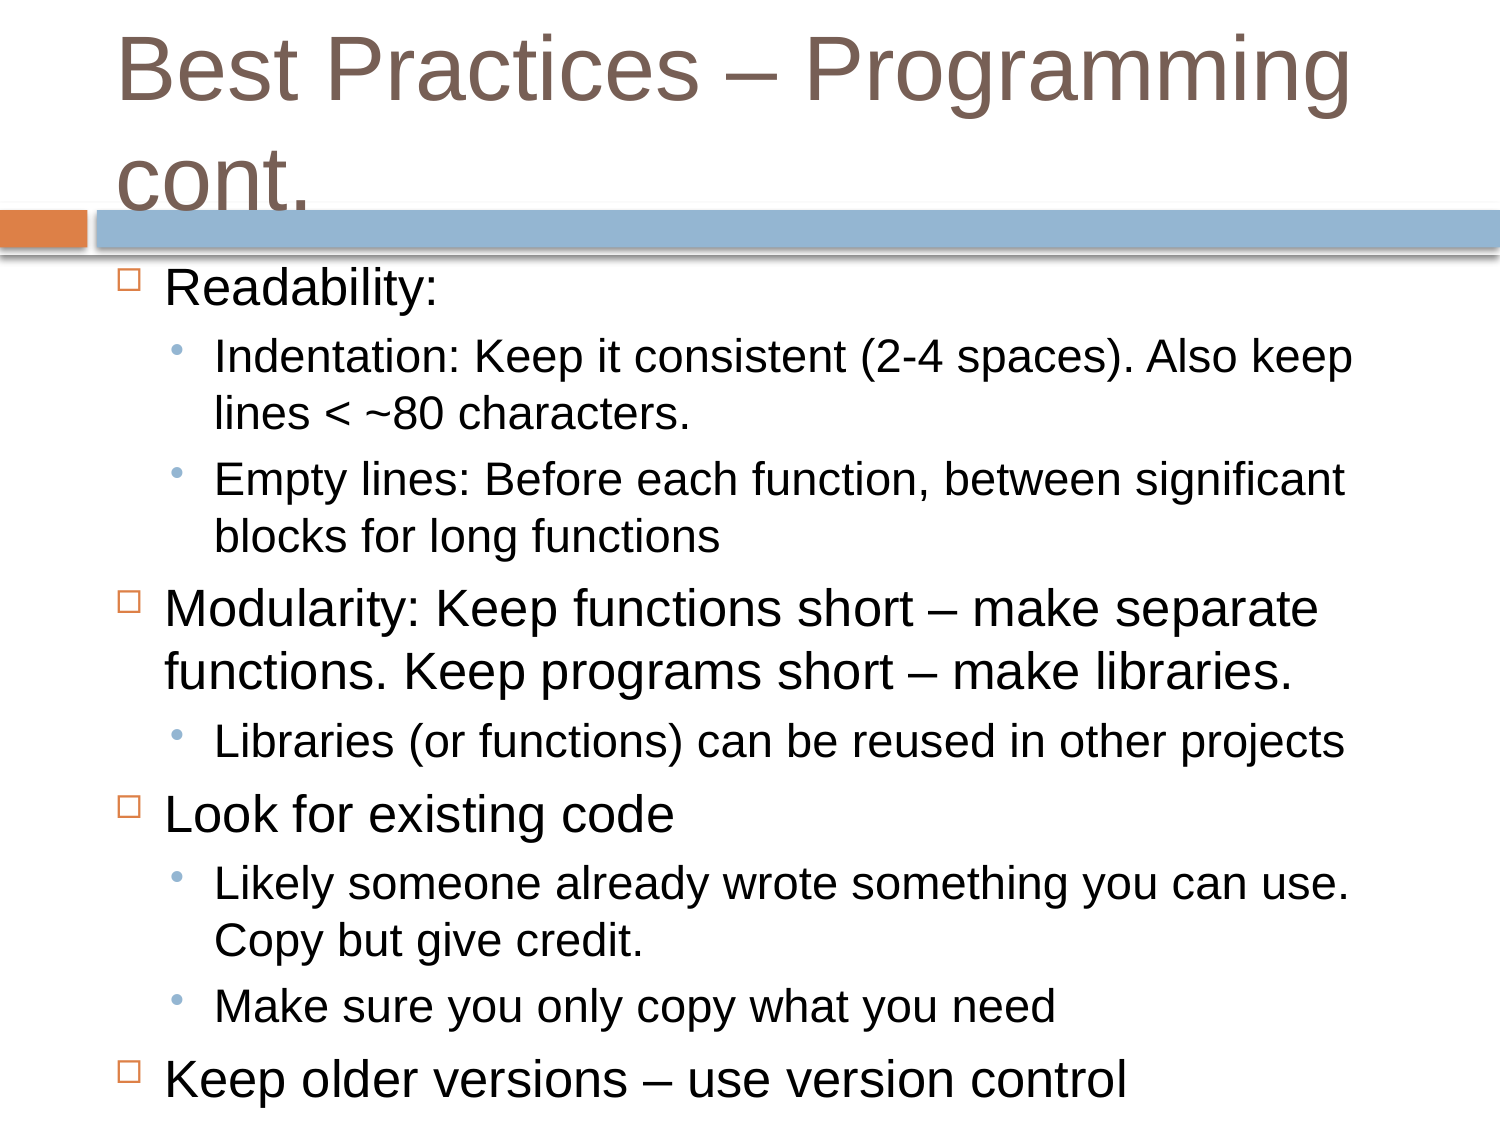

# Best Practices – Programming cont.
Readability:
Indentation: Keep it consistent (2-4 spaces). Also keep lines < ~80 characters.
Empty lines: Before each function, between significant blocks for long functions
Modularity: Keep functions short – make separate functions. Keep programs short – make libraries.
Libraries (or functions) can be reused in other projects
Look for existing code
Likely someone already wrote something you can use. Copy but give credit.
Make sure you only copy what you need
Keep older versions – use version control